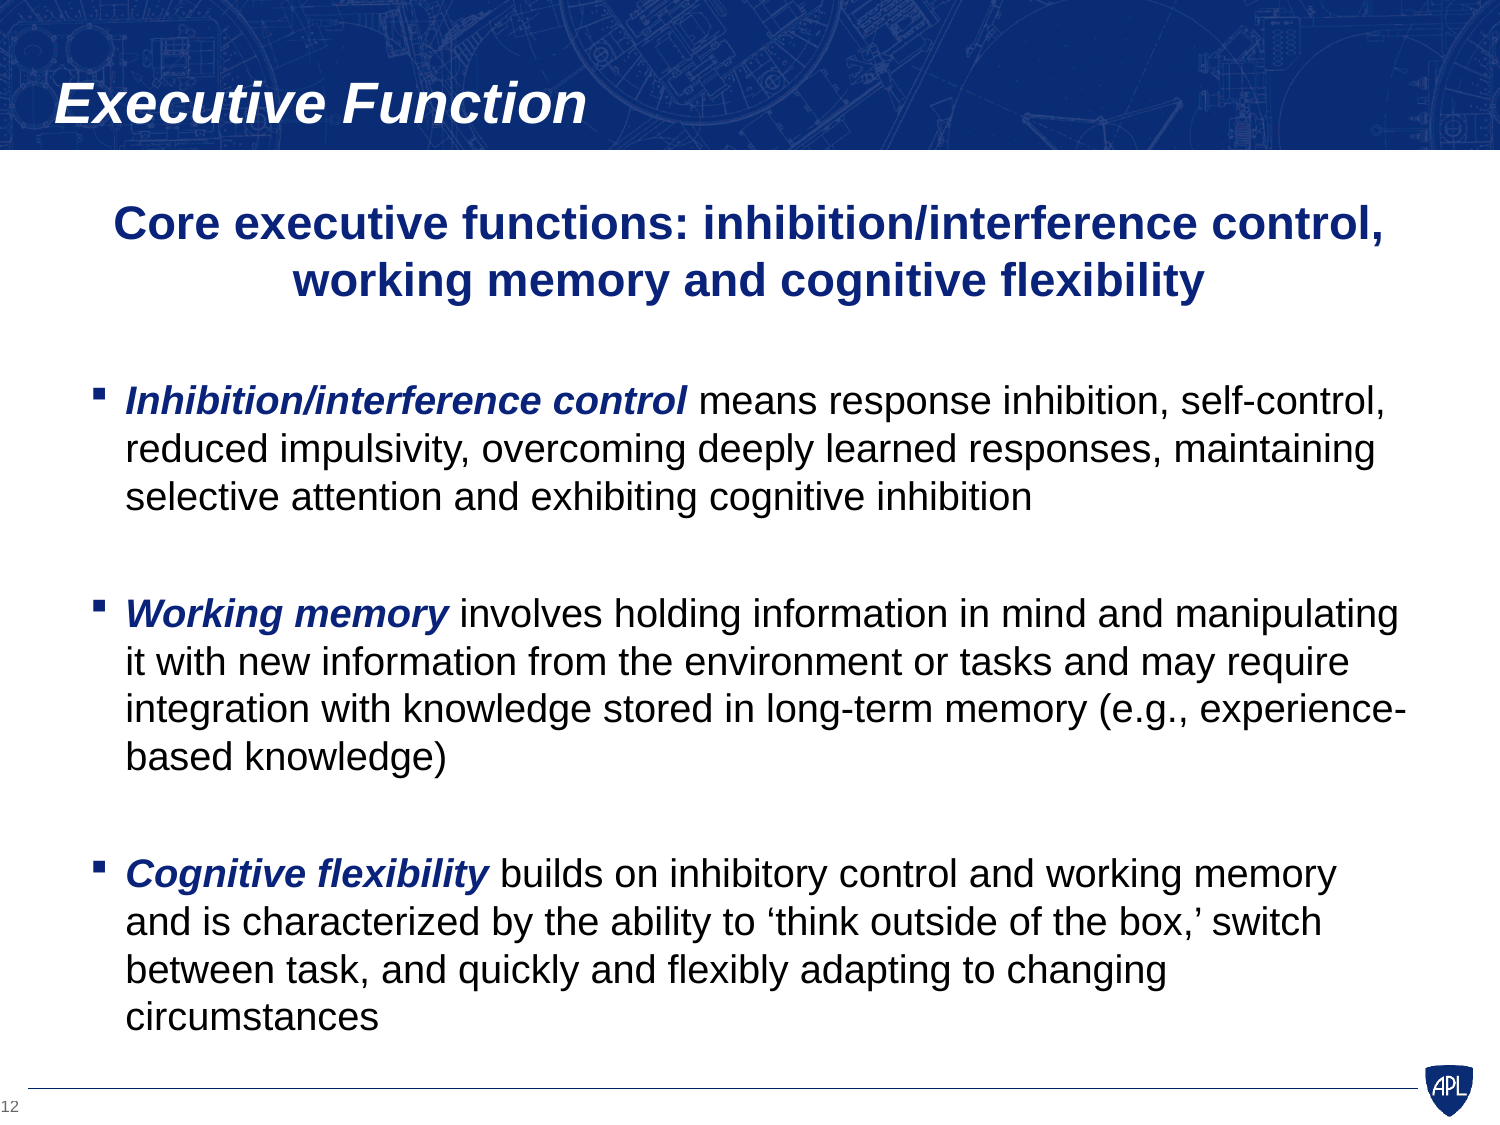

# Executive Function
Core executive functions: inhibition/interference control, working memory and cognitive flexibility

Inhibition/interference control means response inhibition, self-control, reduced impulsivity, overcoming deeply learned responses, maintaining selective attention and exhibiting cognitive inhibition

Working memory involves holding information in mind and manipulating it with new information from the environment or tasks and may require integration with knowledge stored in long-term memory (e.g., experience-based knowledge)

Cognitive flexibility builds on inhibitory control and working memory and is characterized by the ability to ‘think outside of the box,’ switch between task, and quickly and flexibly adapting to changing circumstances